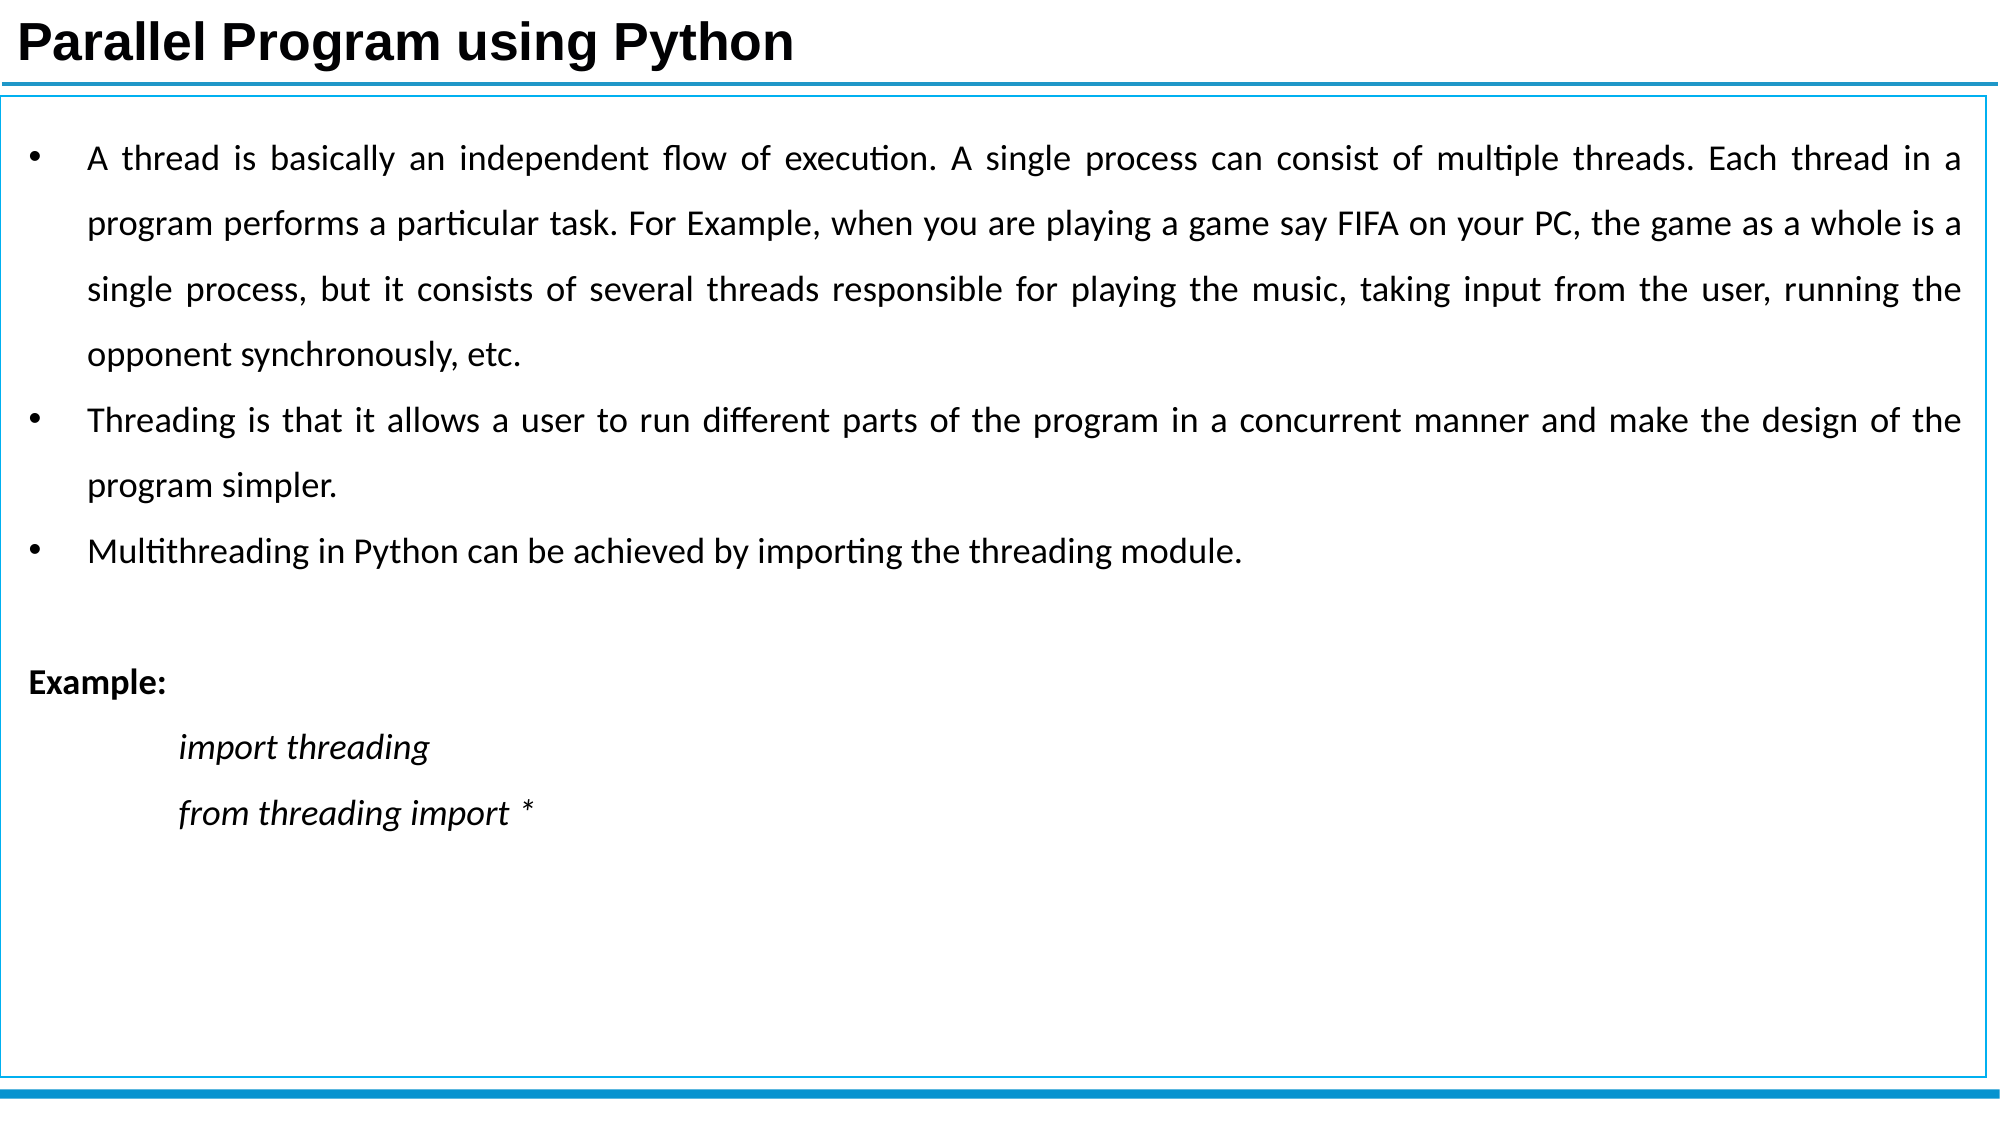

Parallel Program using Python

A thread is basically an independent flow of execution. A single process can consist of multiple threads. Each thread in a program performs a particular task. For Example, when you are playing a game say FIFA on your PC, the game as a whole is a single process, but it consists of several threads responsible for playing the music, taking input from the user, running the opponent synchronously, etc.
Threading is that it allows a user to run different parts of the program in a concurrent manner and make the design of the program simpler.
Multithreading in Python can be achieved by importing the threading module.

Example:
	import threading
	from threading import *